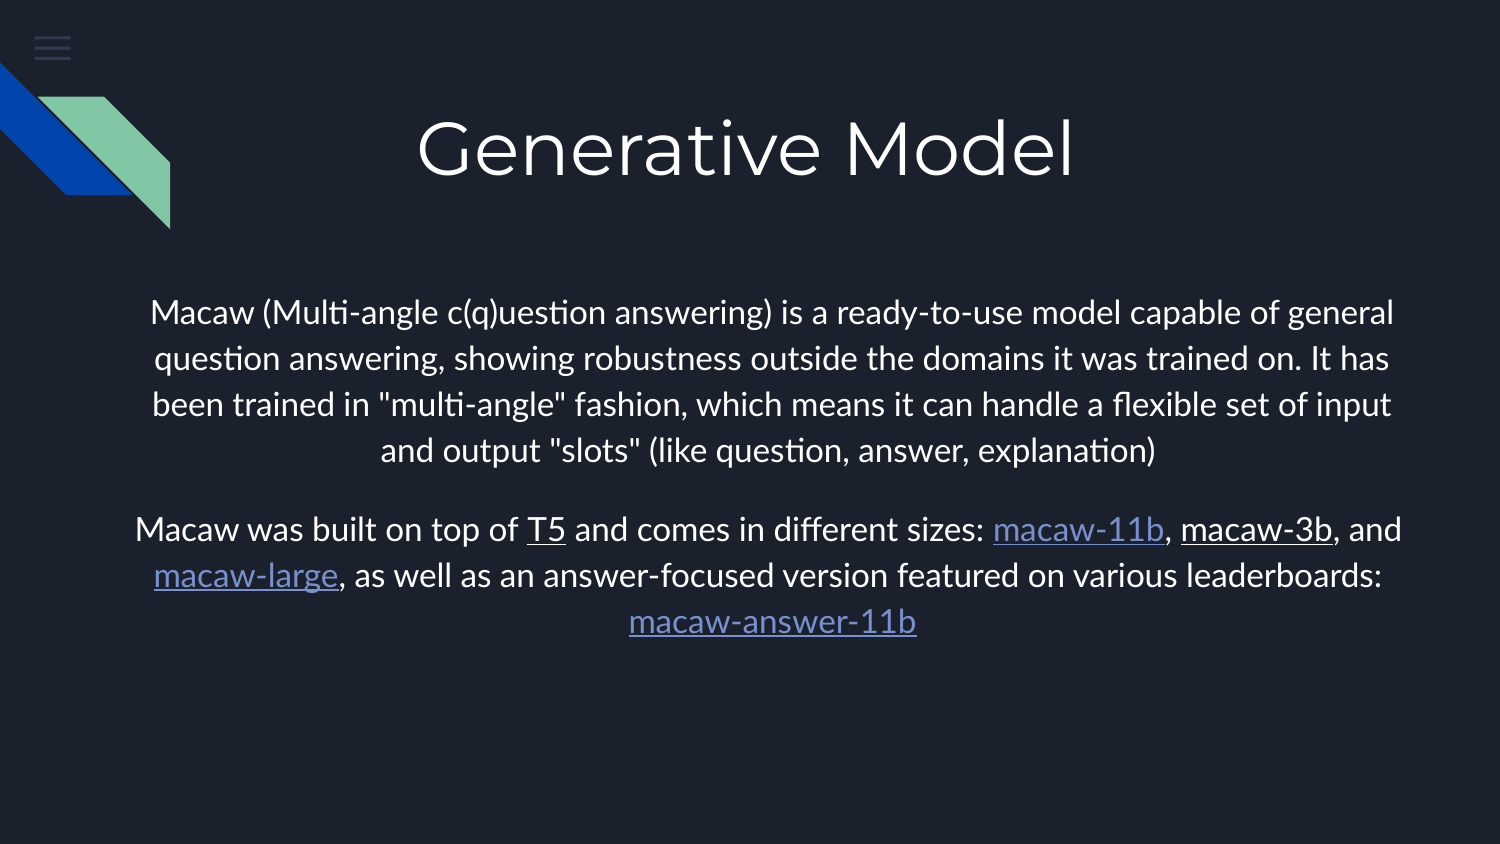

# Generative Model
Macaw (Multi-angle c(q)uestion answering) is a ready-to-use model capable of general question answering, showing robustness outside the domains it was trained on. It has been trained in "multi-angle" fashion, which means it can handle a flexible set of input and output "slots" (like question, answer, explanation)
Macaw was built on top of T5 and comes in different sizes: macaw-11b, macaw-3b, and macaw-large, as well as an answer-focused version featured on various leaderboards: macaw-answer-11b